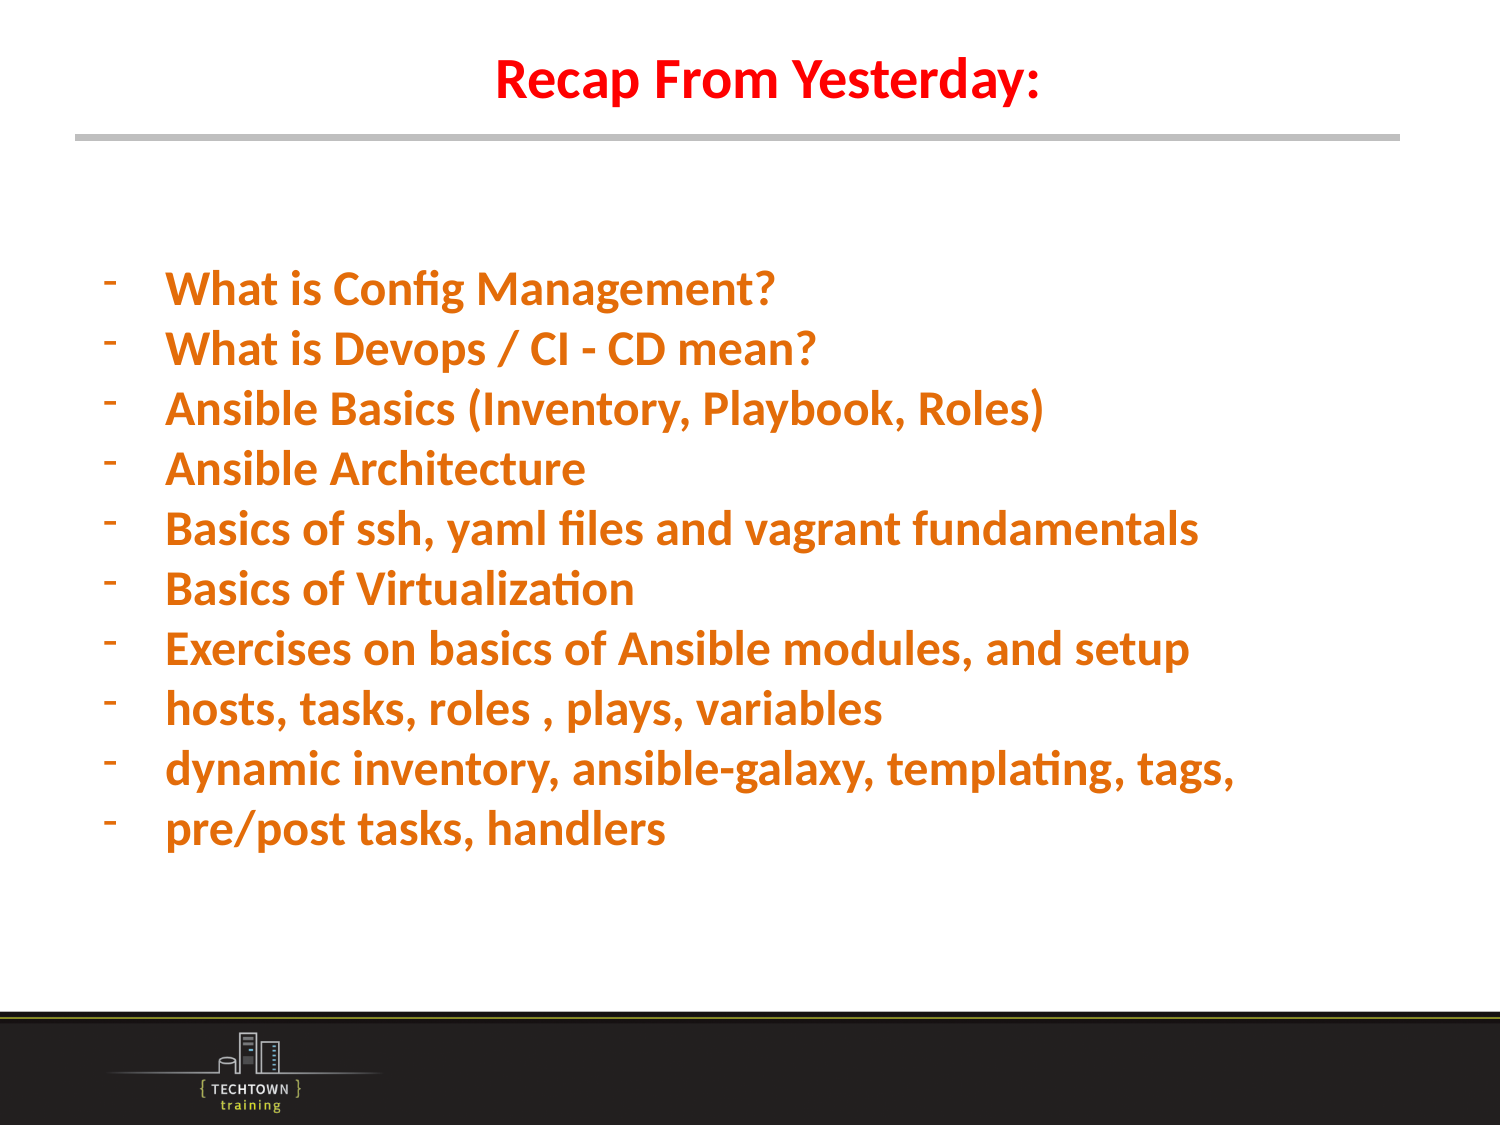

Recap From Yesterday:
What is Config Management?
What is Devops / CI - CD mean?
Ansible Basics (Inventory, Playbook, Roles)
Ansible Architecture
Basics of ssh, yaml files and vagrant fundamentals
Basics of Virtualization
Exercises on basics of Ansible modules, and setup
hosts, tasks, roles , plays, variables
dynamic inventory, ansible-galaxy, templating, tags,
pre/post tasks, handlers